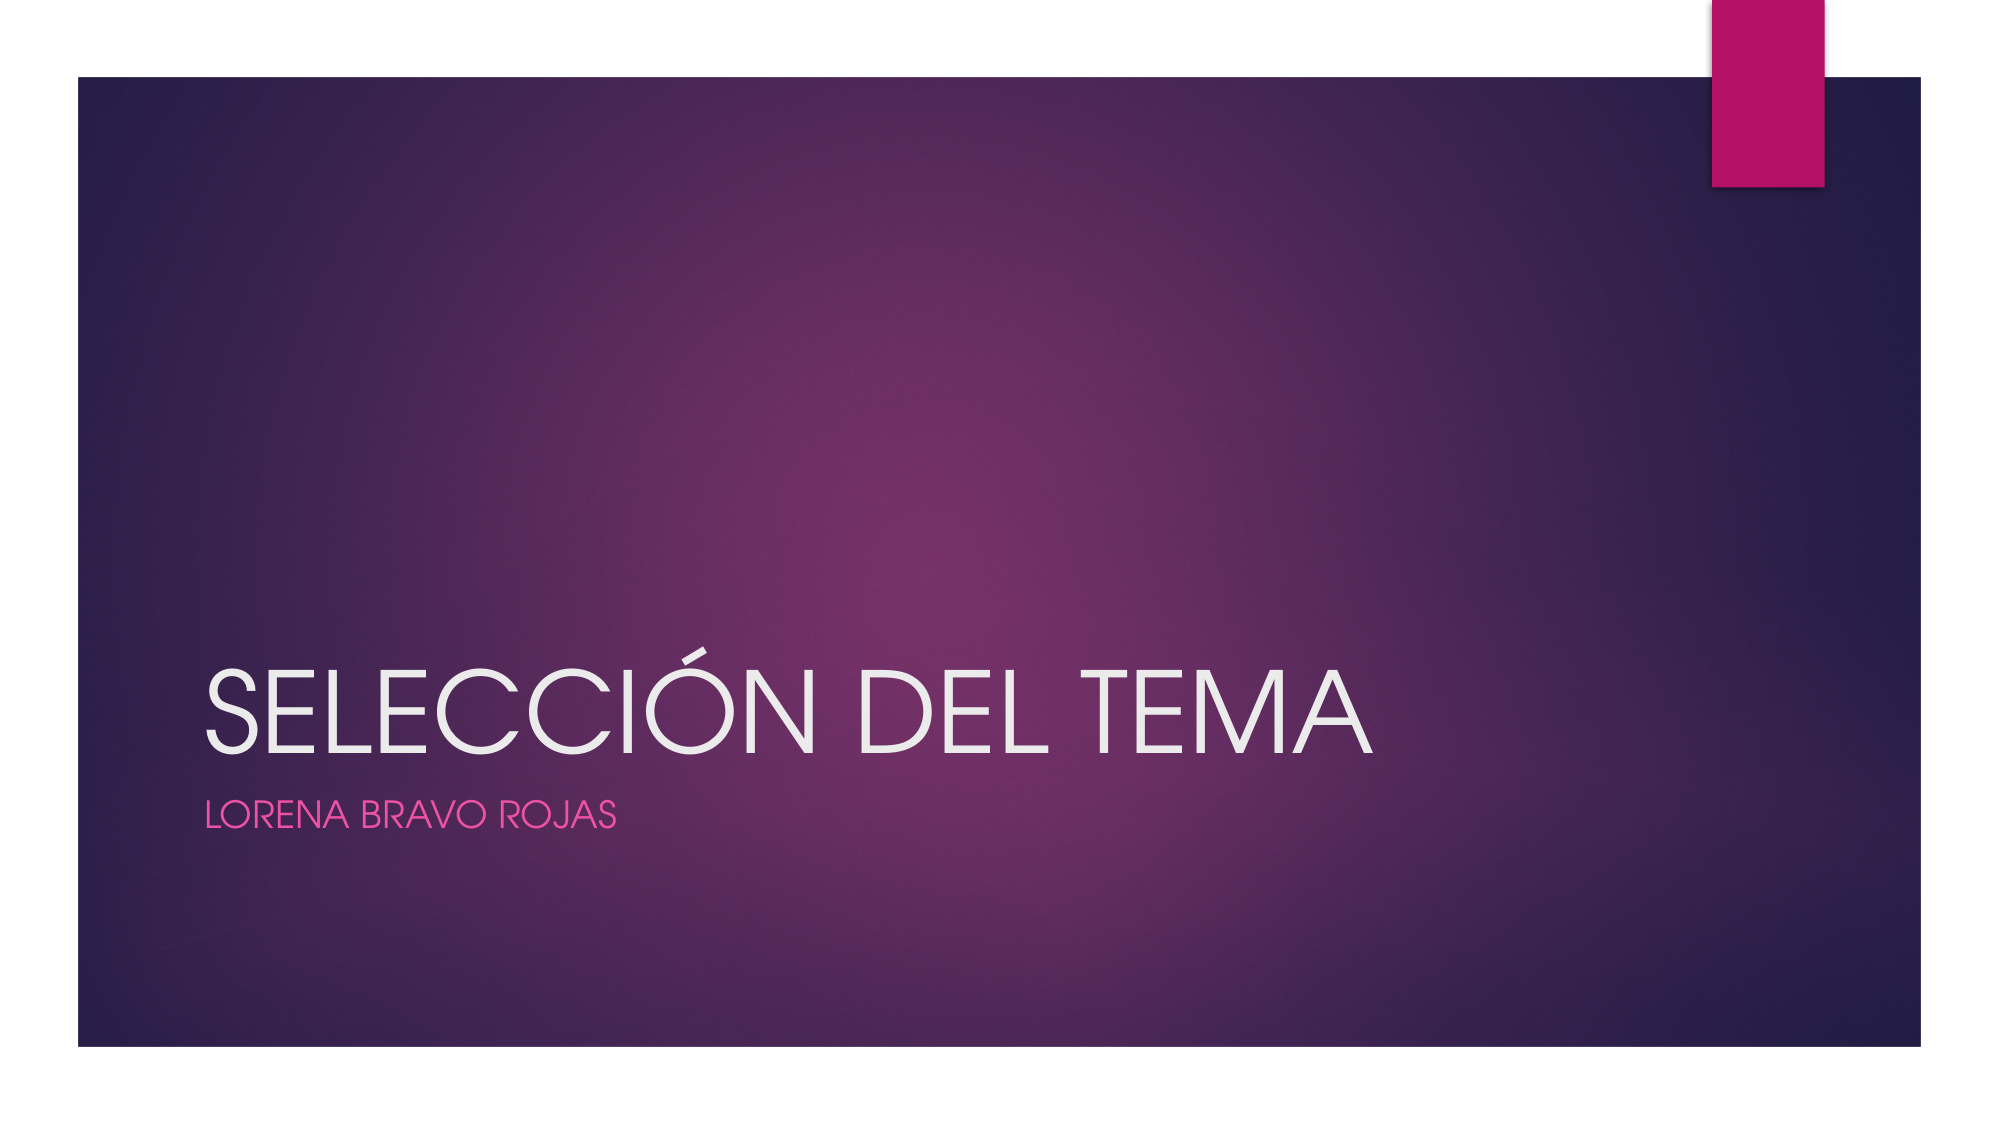

# SELECCIÓN DEL TEMA
LORENA BRAVO ROJAS